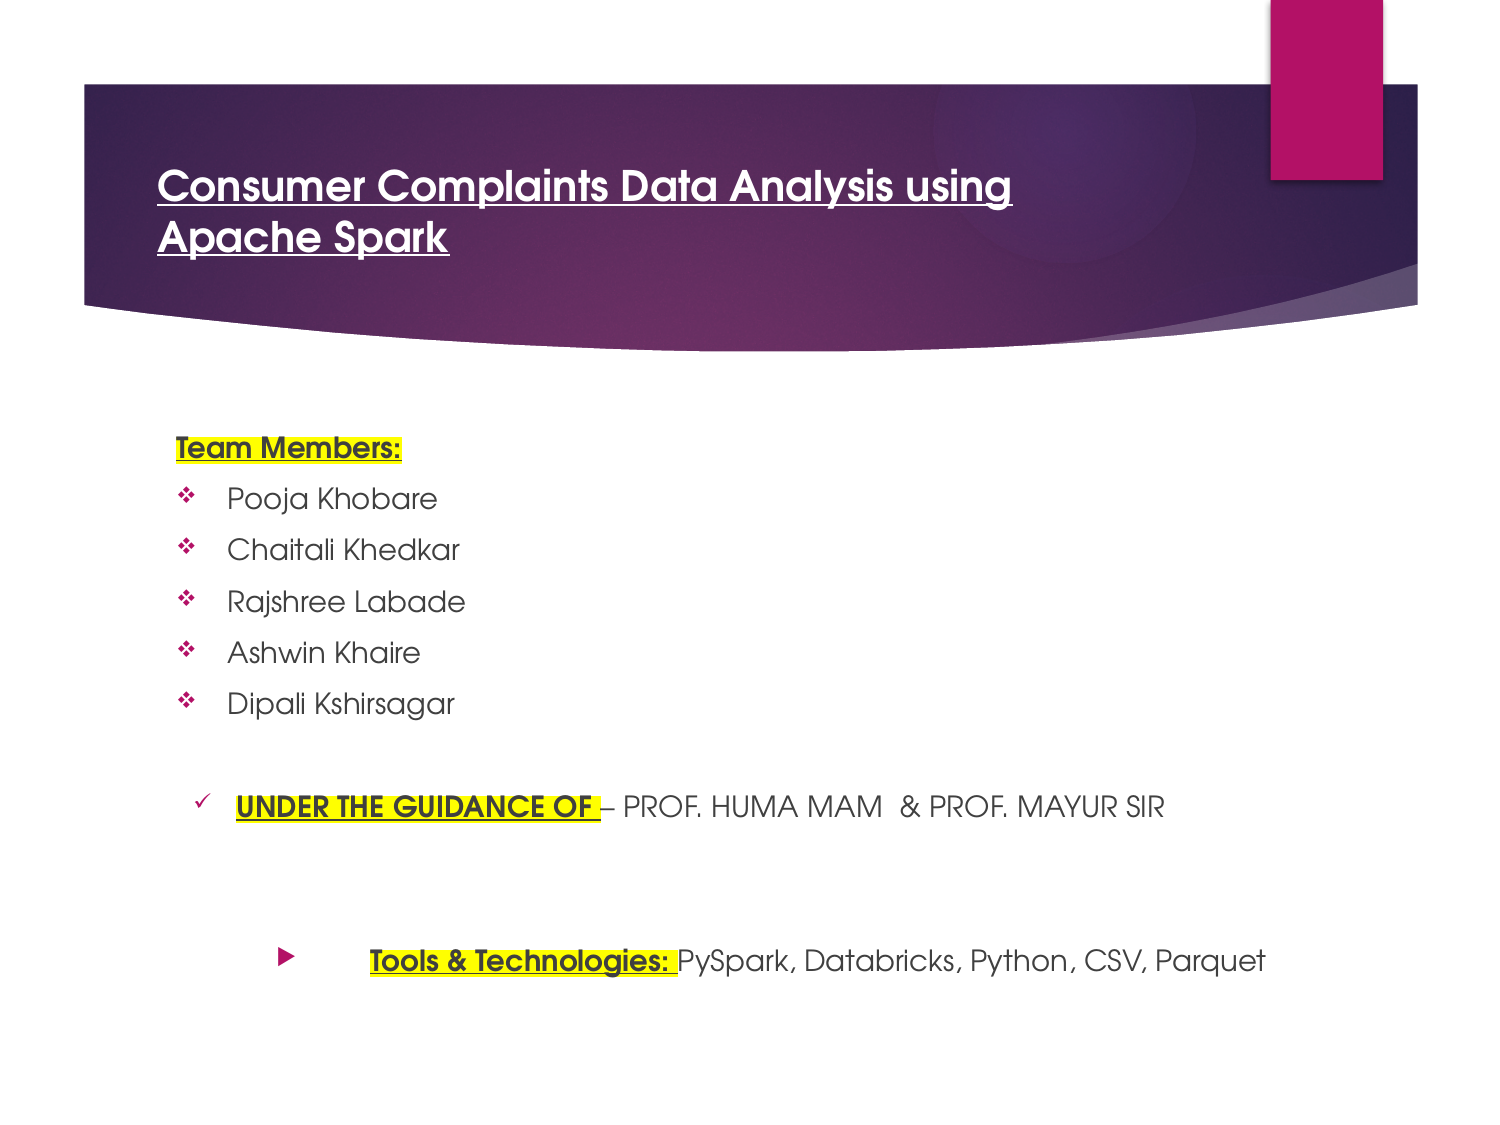

# Consumer Complaints Data Analysis using Apache Spark
Team Members:
Pooja Khobare
Chaitali Khedkar
Rajshree Labade
Ashwin Khaire
Dipali Kshirsagar

UNDER THE GUIDANCE OF – PROF. HUMA MAM  & PROF. MAYUR SIR

Tools & Technologies: PySpark, Databricks, Python, CSV, Parquet